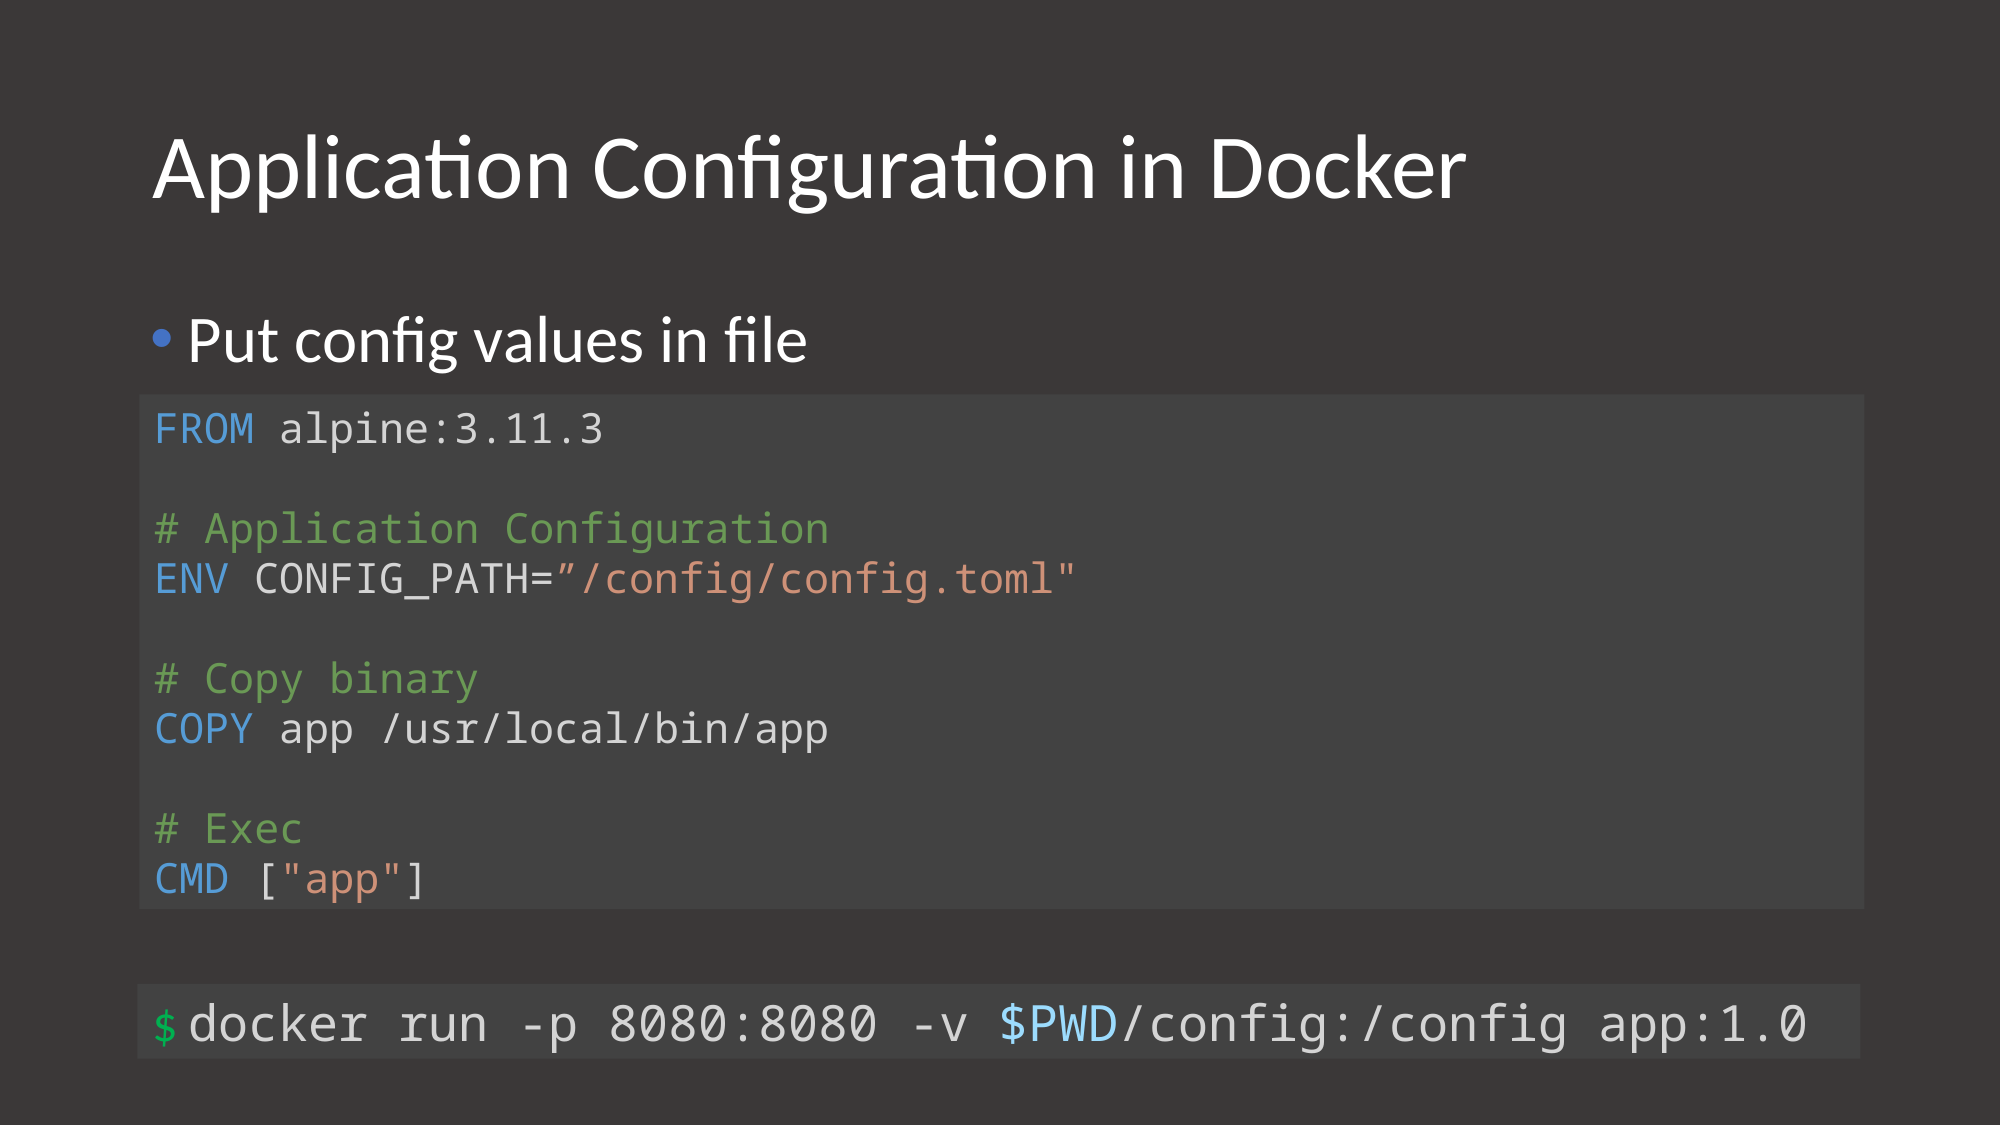

# Application Configuration in Docker
Put config values in file
FROM alpine:3.11.3
# Application Configuration
ENV CONFIG_PATH=”/config/config.toml"
# Copy binary
COPY app /usr/local/bin/app
# Exec
CMD ["app"]
$ docker run -p 8080:8080 -v $PWD/config:/config app:1.0